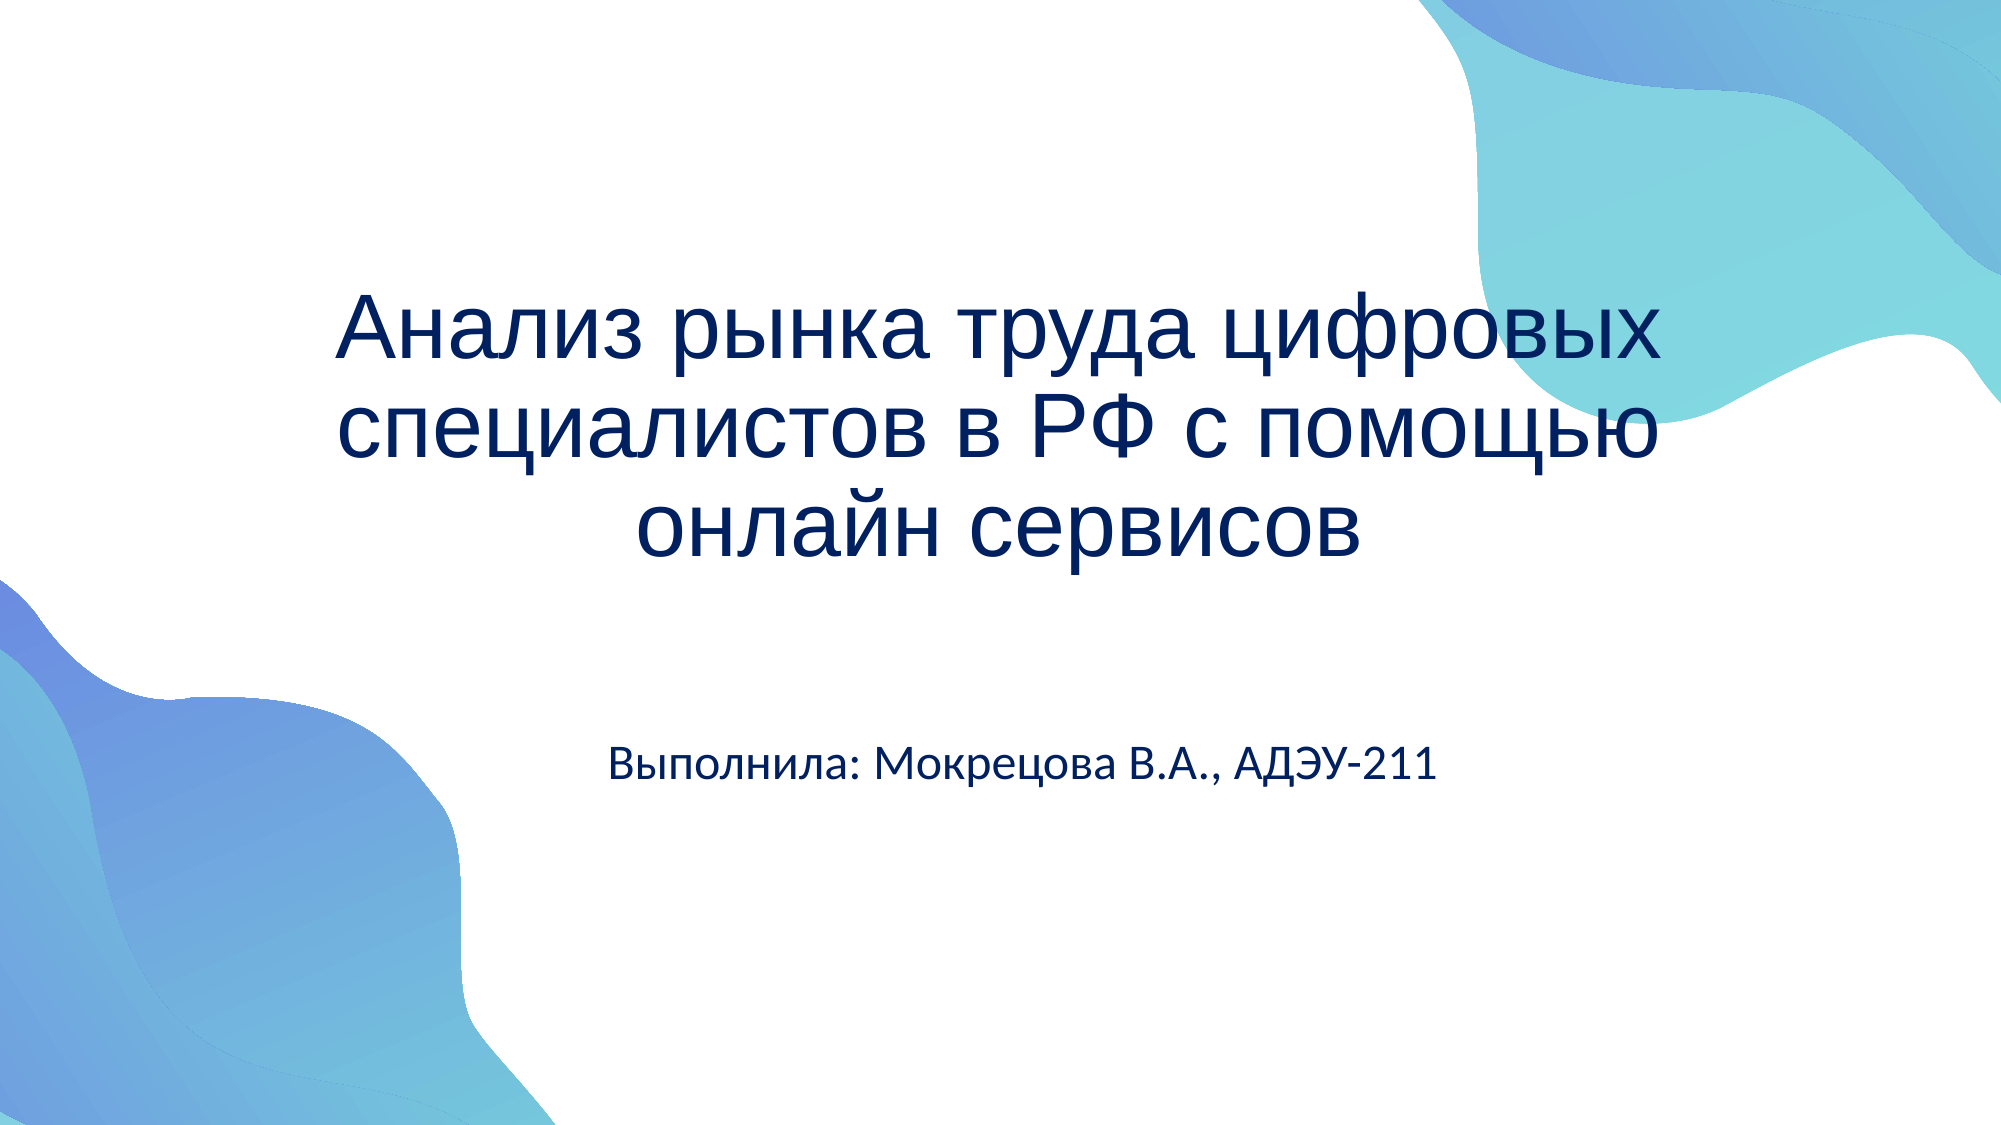

# Анализ рынка труда цифровых специалистов в РФ с помощью онлайн сервисов

Выполнила: Мокрецова В.А., АДЭУ-211